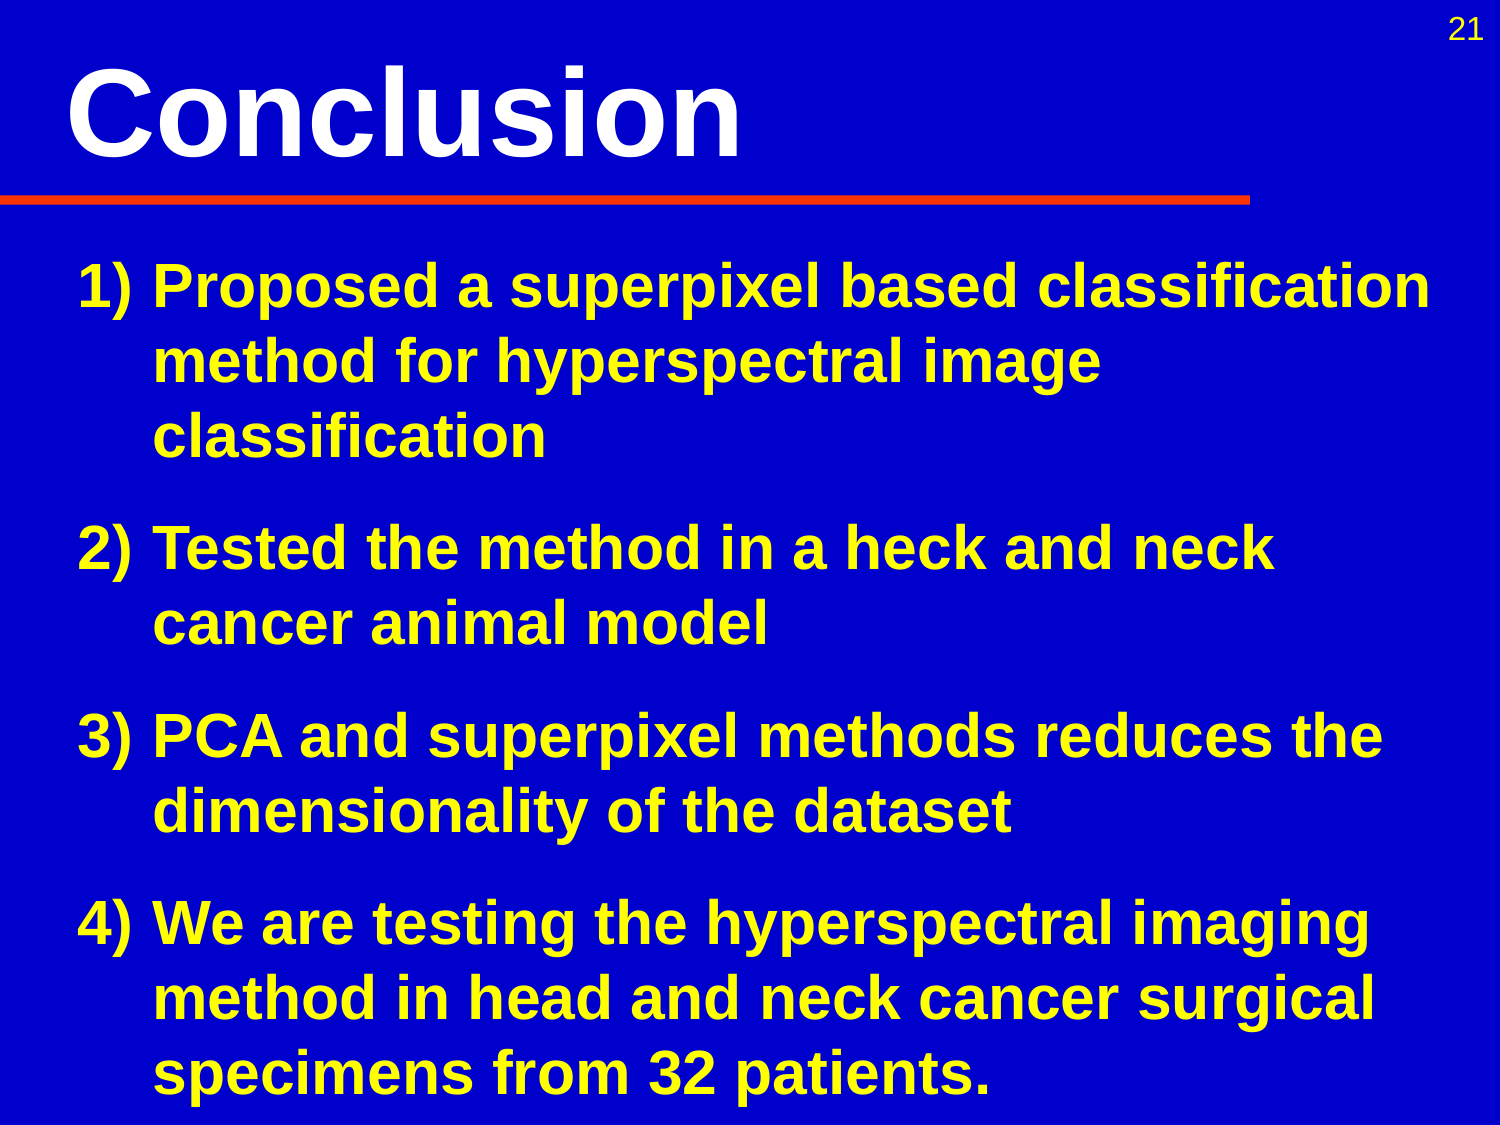

21
# Conclusion
Proposed a superpixel based classification method for hyperspectral image classification
Tested the method in a heck and neck cancer animal model
PCA and superpixel methods reduces the dimensionality of the dataset
We are testing the hyperspectral imaging method in head and neck cancer surgical specimens from 32 patients.